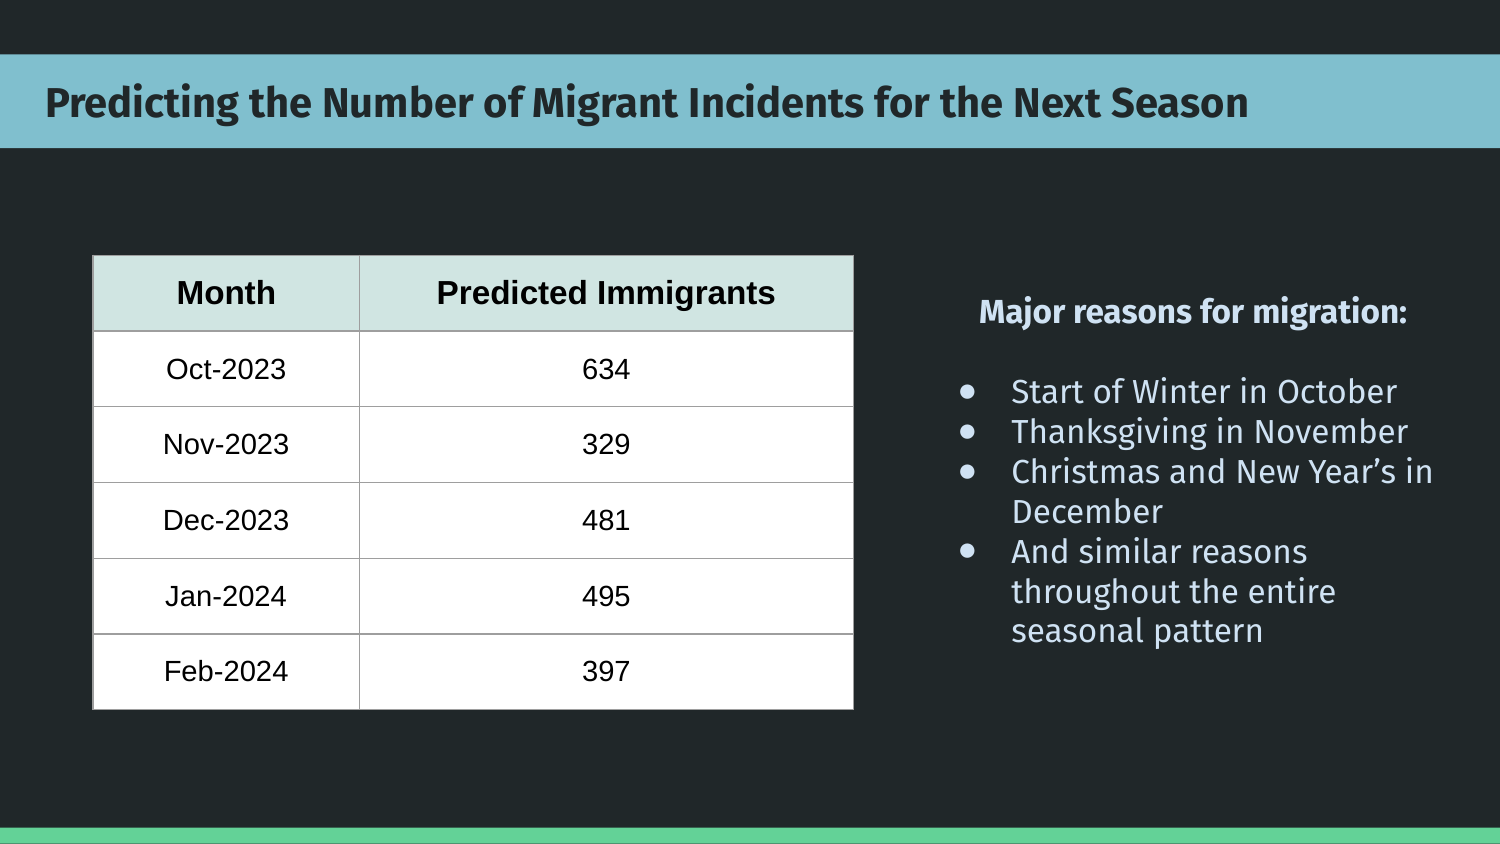

# Predicting the Number of Migrant Incidents for the Next Season
Major reasons for migration:

Start of Winter in October
Thanksgiving in November
Christmas and New Year’s in December
And similar reasons throughout the entire seasonal pattern
| Month | Predicted Immigrants |
| --- | --- |
| Oct-2023 | 634 |
| Nov-2023 | 329 |
| Dec-2023 | 481 |
| Jan-2024 | 495 |
| Feb-2024 | 397 |